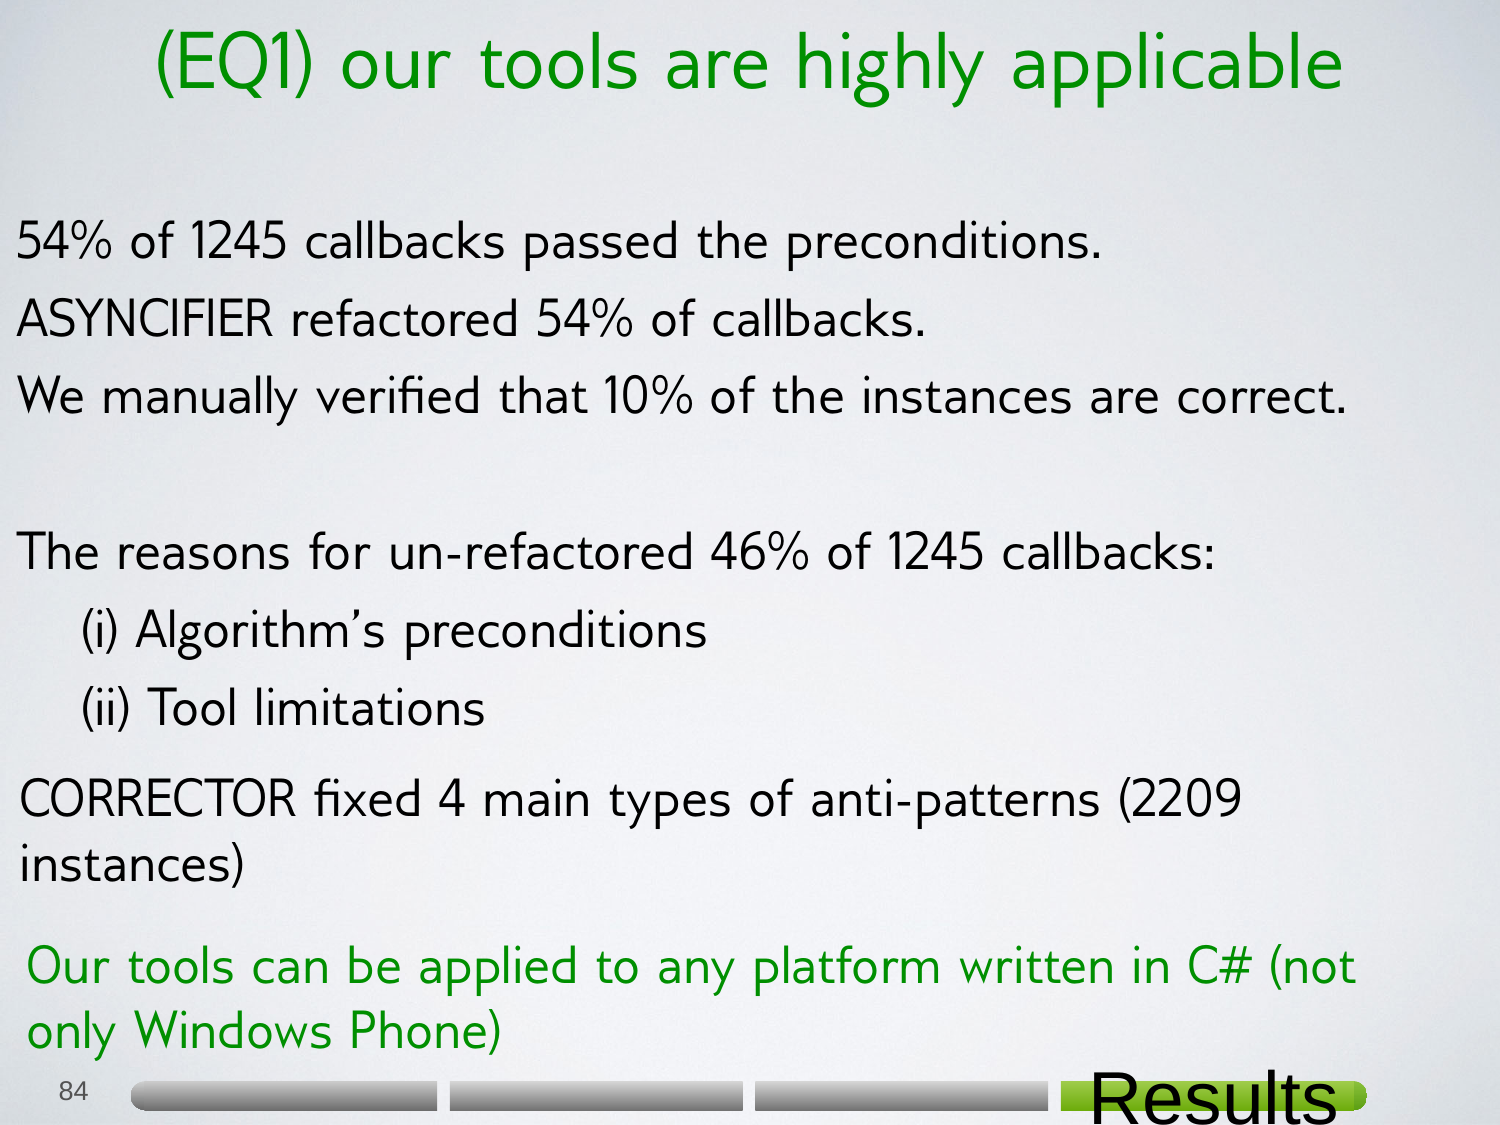

# (EQ1) our tools are highly applicable
54% of 1245 callbacks passed the preconditions.
Asyncifier refactored 54% of callbacks.
We manually verified that 10% of the instances are correct.

The reasons for un-refactored 46% of 1245 callbacks:
    (i) Algorithm’s preconditions
    (ii) Tool limitations
Corrector fixed 4 main types of anti-patterns (2209 instances)
Our tools can be applied to any platform written in C# (not only Windows Phone)
84